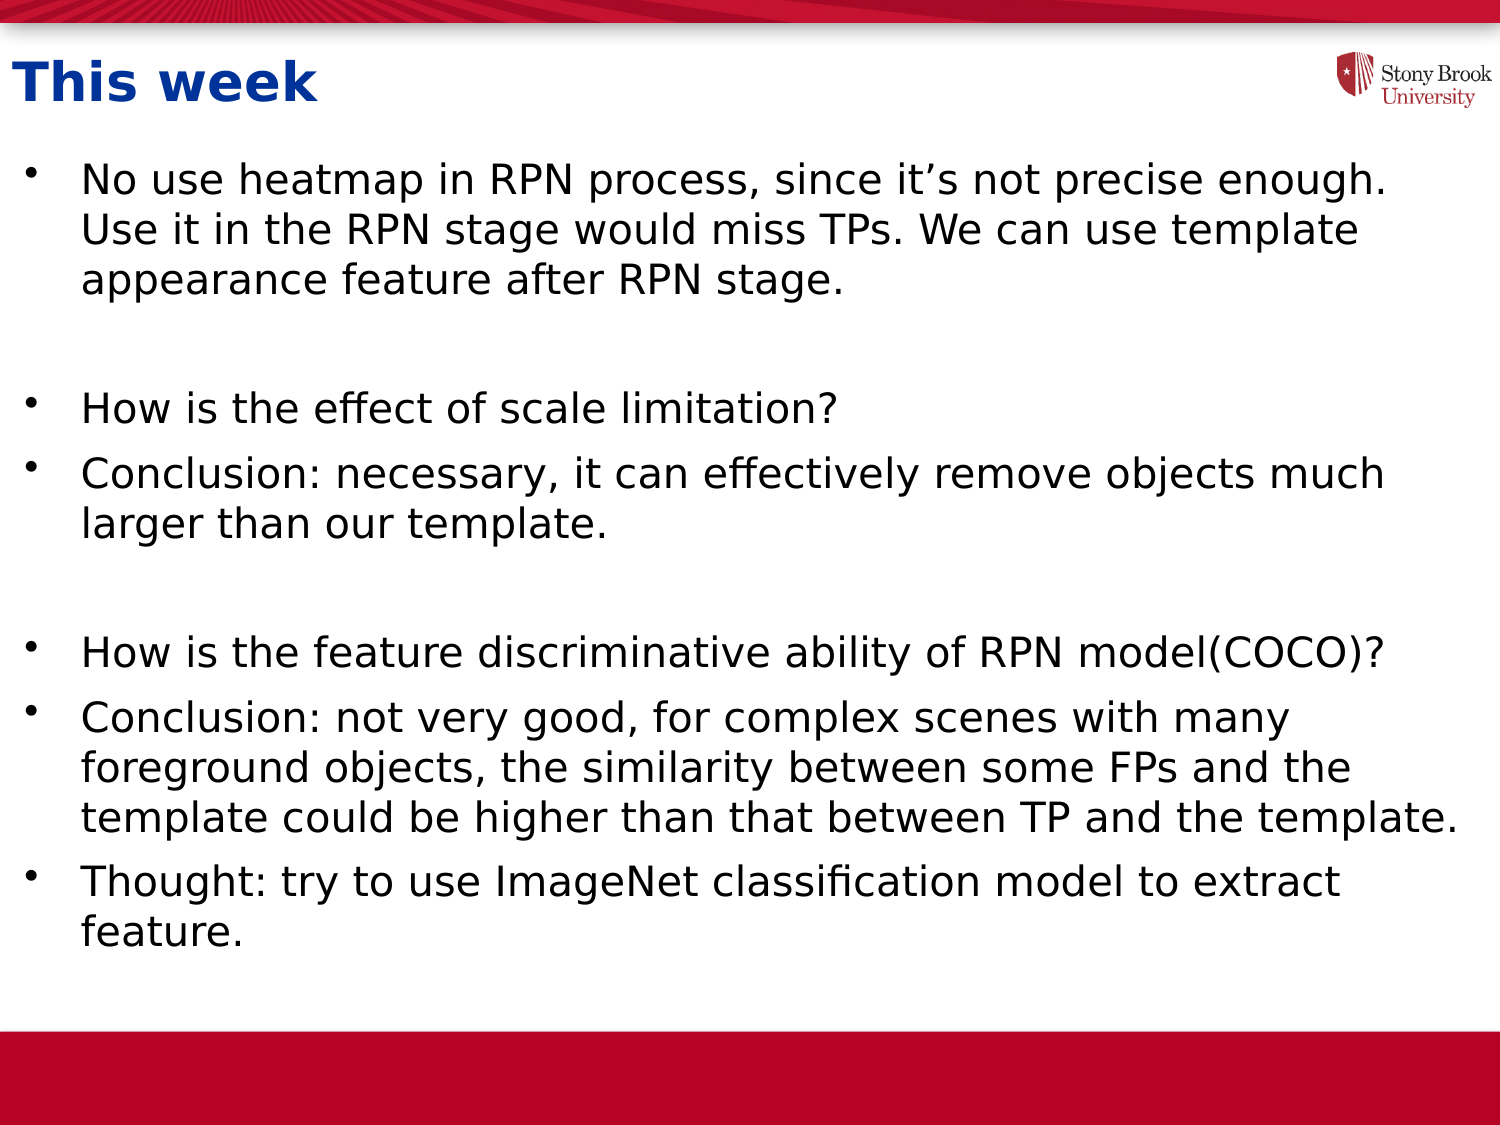

# This week
No use heatmap in RPN process, since it’s not precise enough. Use it in the RPN stage would miss TPs. We can use template appearance feature after RPN stage.

How is the effect of scale limitation?
Conclusion: necessary, it can effectively remove objects much larger than our template.

How is the feature discriminative ability of RPN model(COCO)?
Conclusion: not very good, for complex scenes with many foreground objects, the similarity between some FPs and the template could be higher than that between TP and the template.
Thought: try to use ImageNet classification model to extract feature.